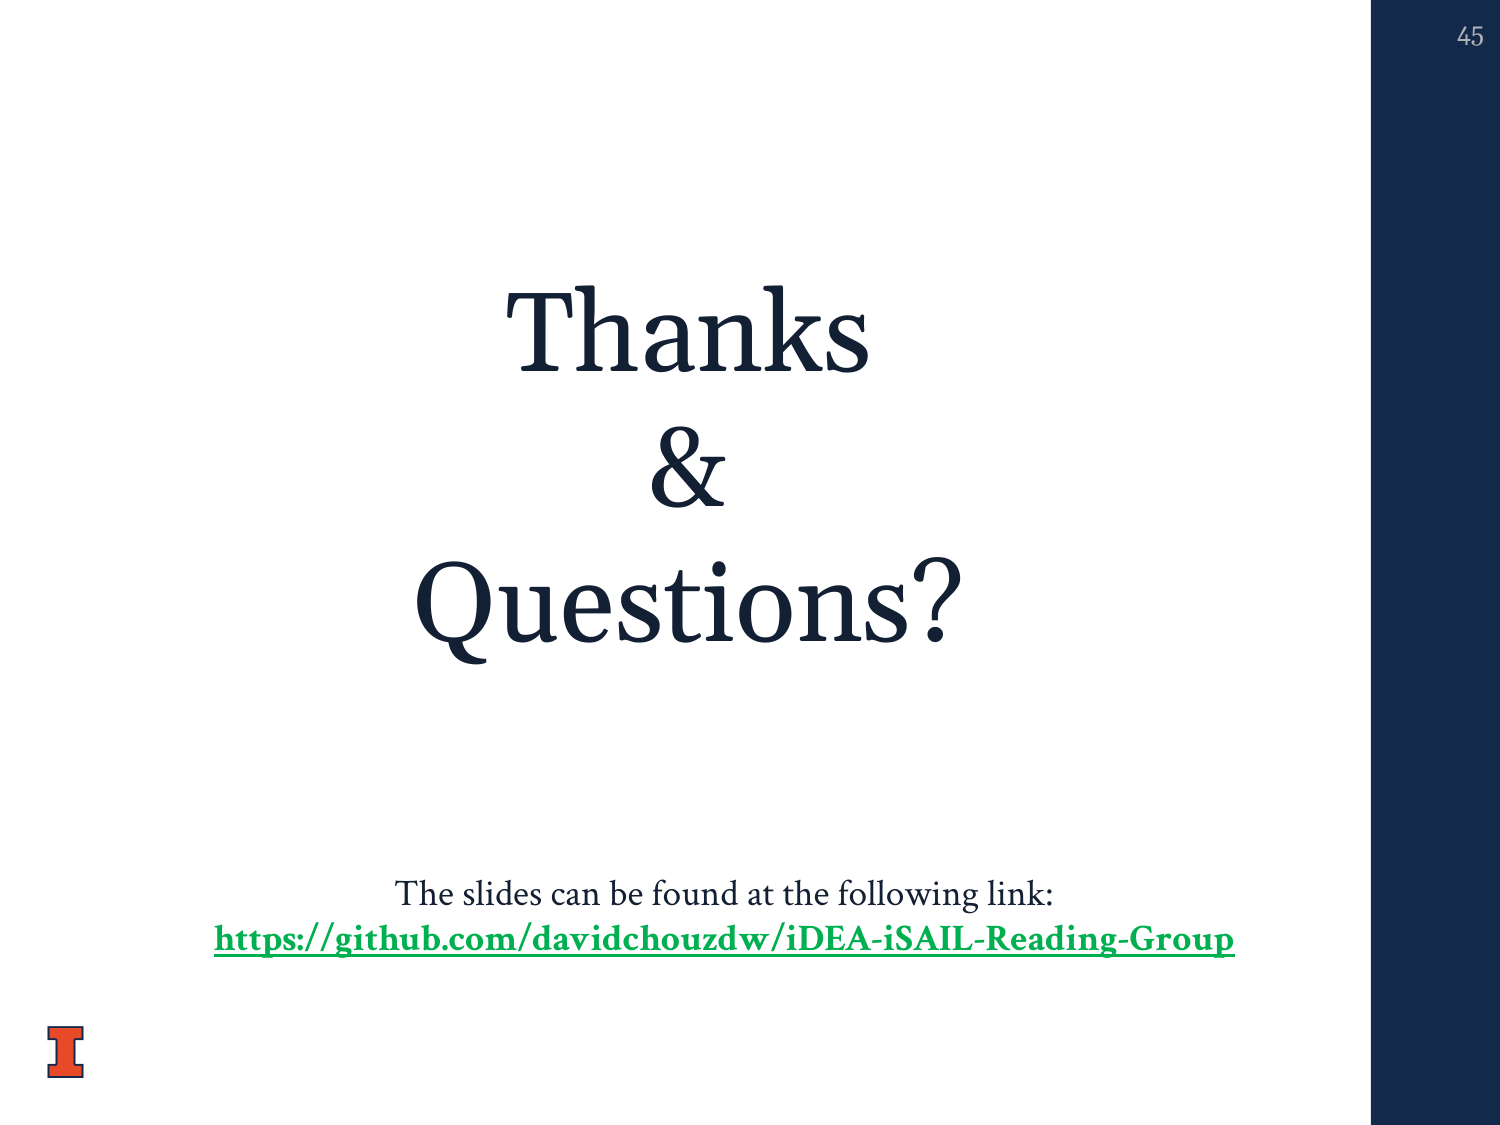

45
Thanks
&
Questions?
The slides can be found at the following link:
https://github.com/davidchouzdw/iDEA-iSAIL-Reading-Group